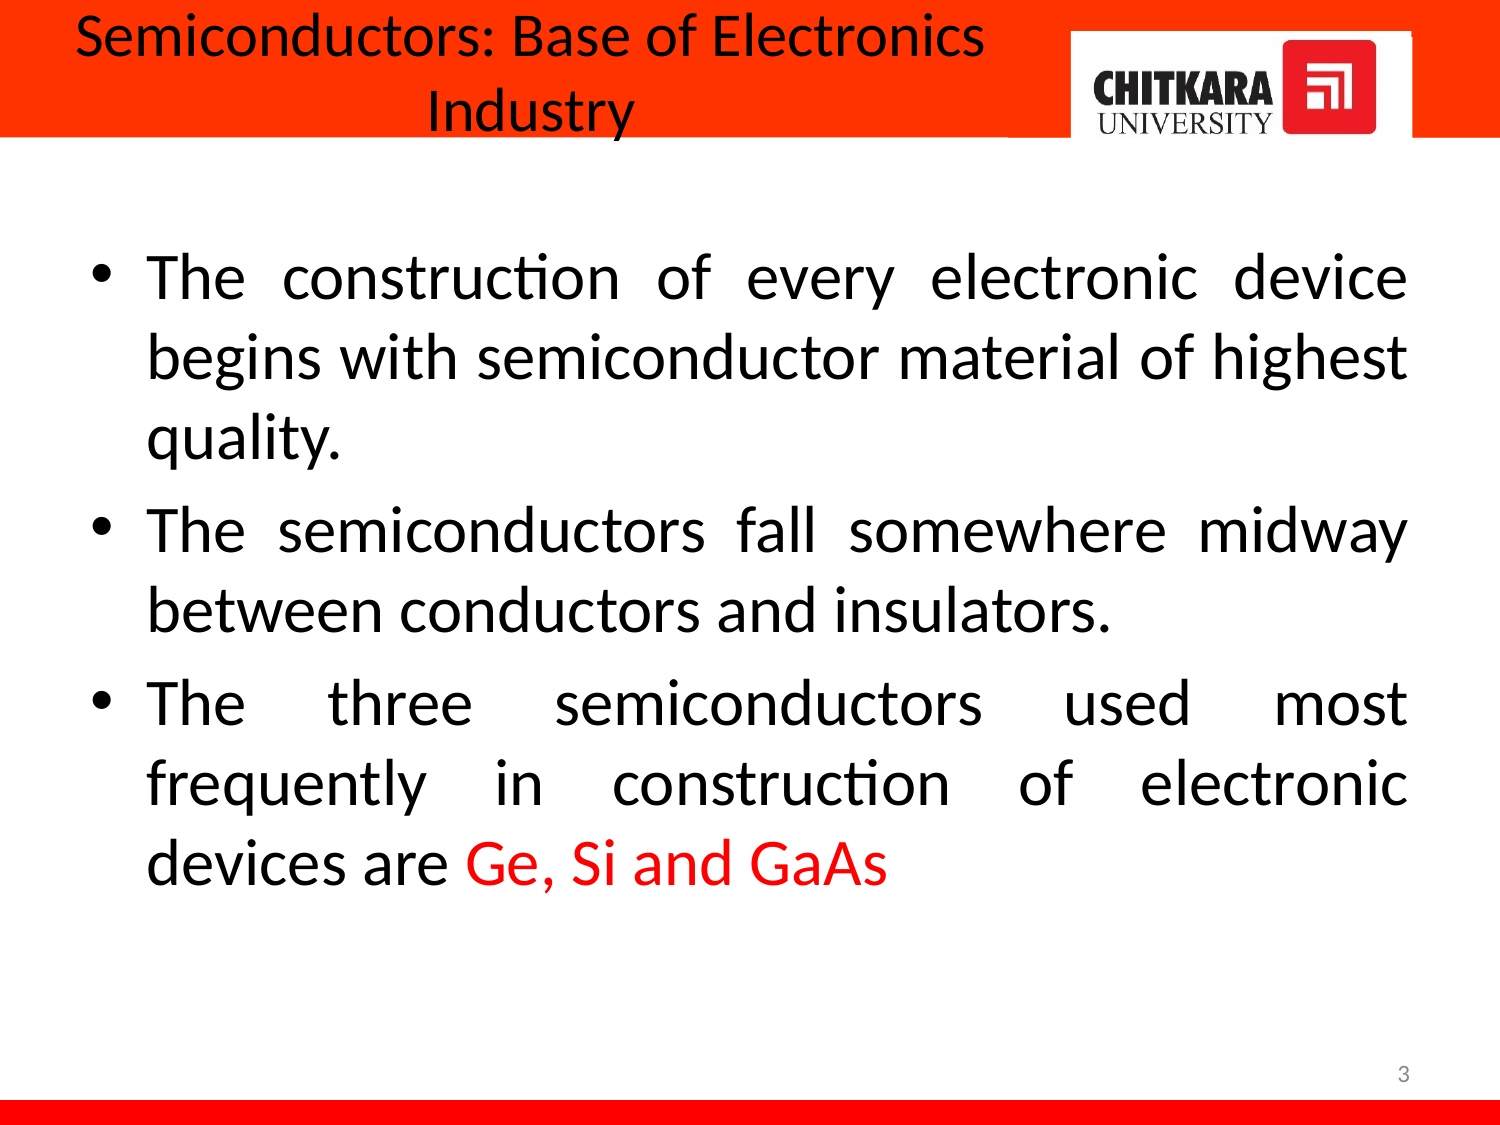

# Semiconductors: Base of Electronics Industry
The construction of every electronic device begins with semiconductor material of highest quality.
The semiconductors fall somewhere midway between conductors and insulators.
The three semiconductors used most frequently in construction of electronic devices are Ge, Si and GaAs
3